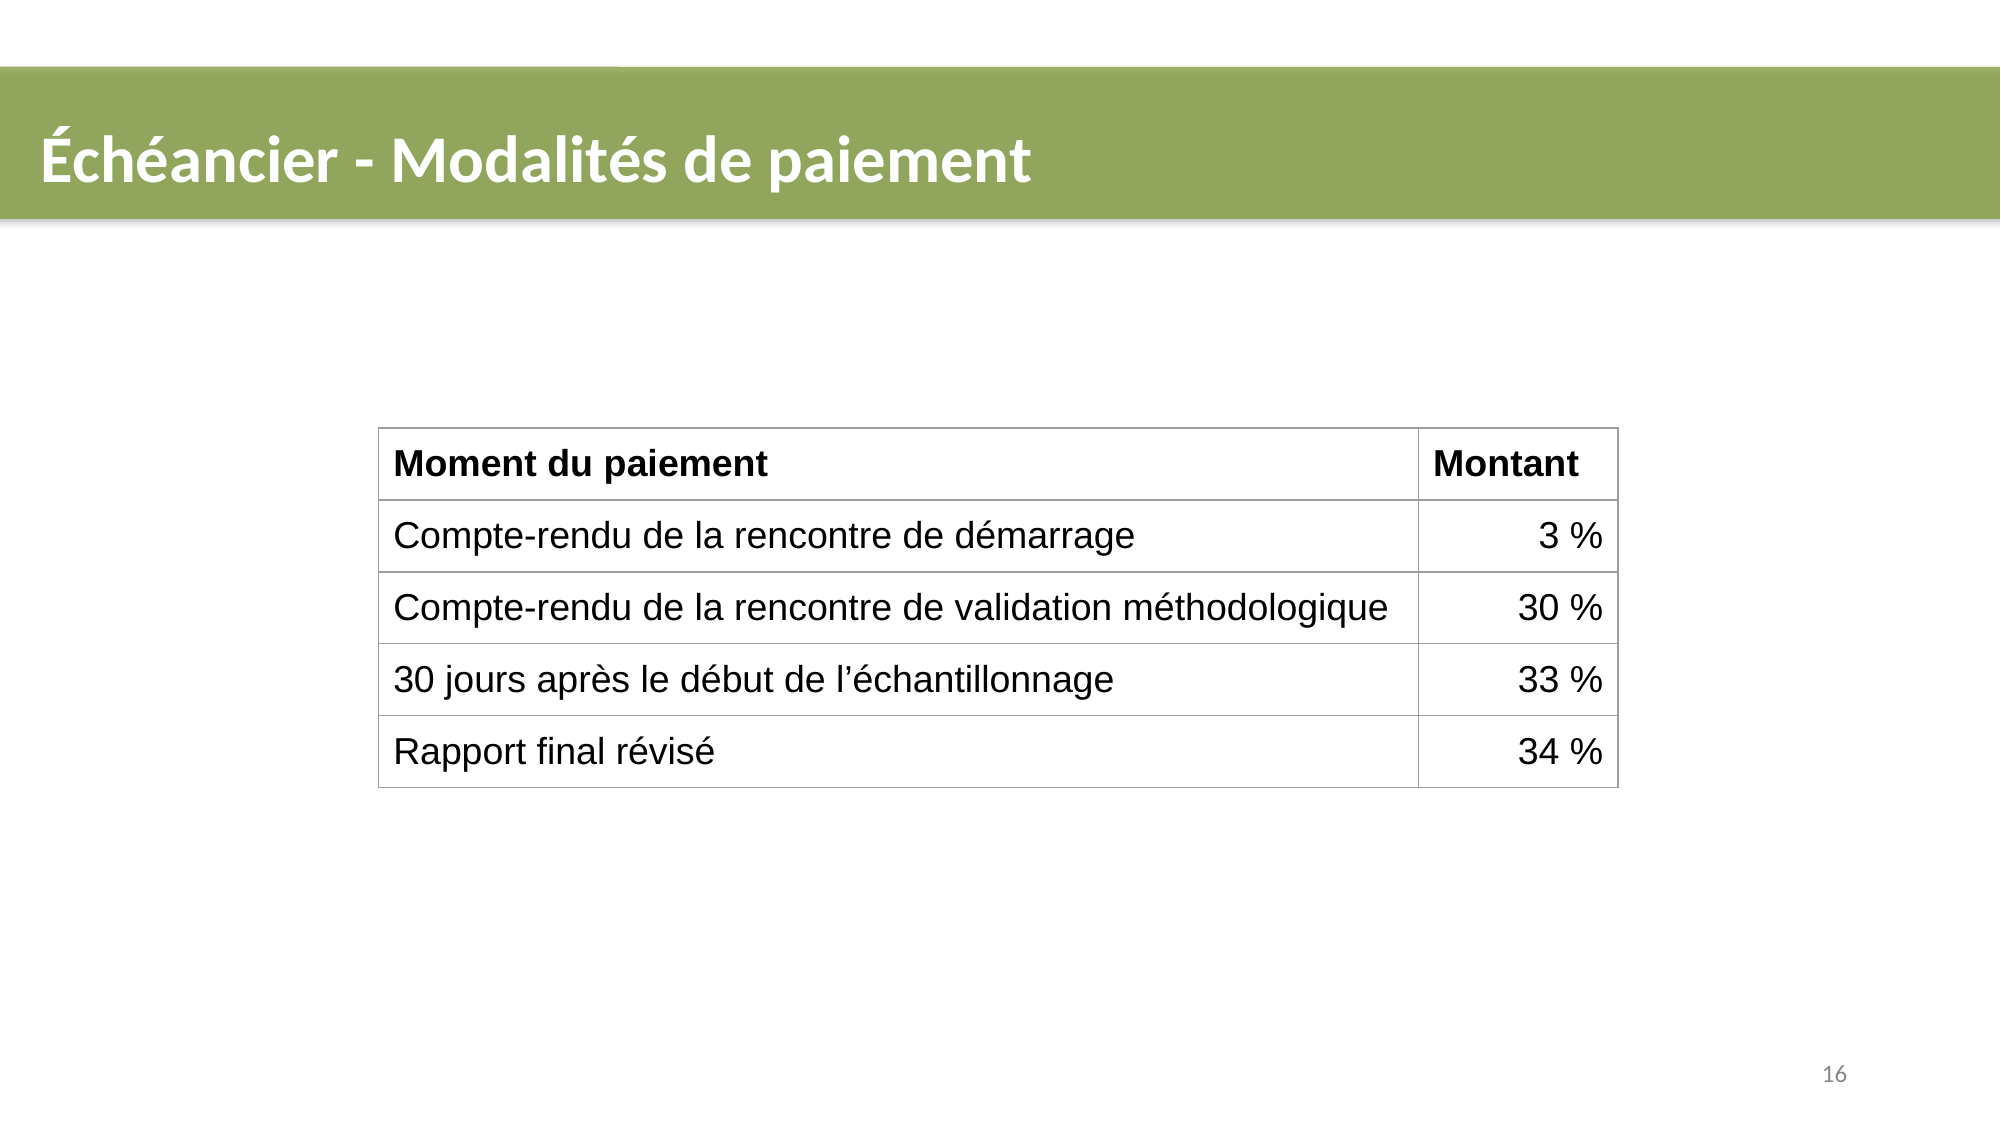

Échéancier - Modalités de paiement
| Moment du paiement | Montant |
| --- | --- |
| Compte-rendu de la rencontre de démarrage | 3 % |
| Compte-rendu de la rencontre de validation méthodologique | 30 % |
| 30 jours après le début de l’échantillonnage | 33 % |
| Rapport final révisé | 34 % |
16